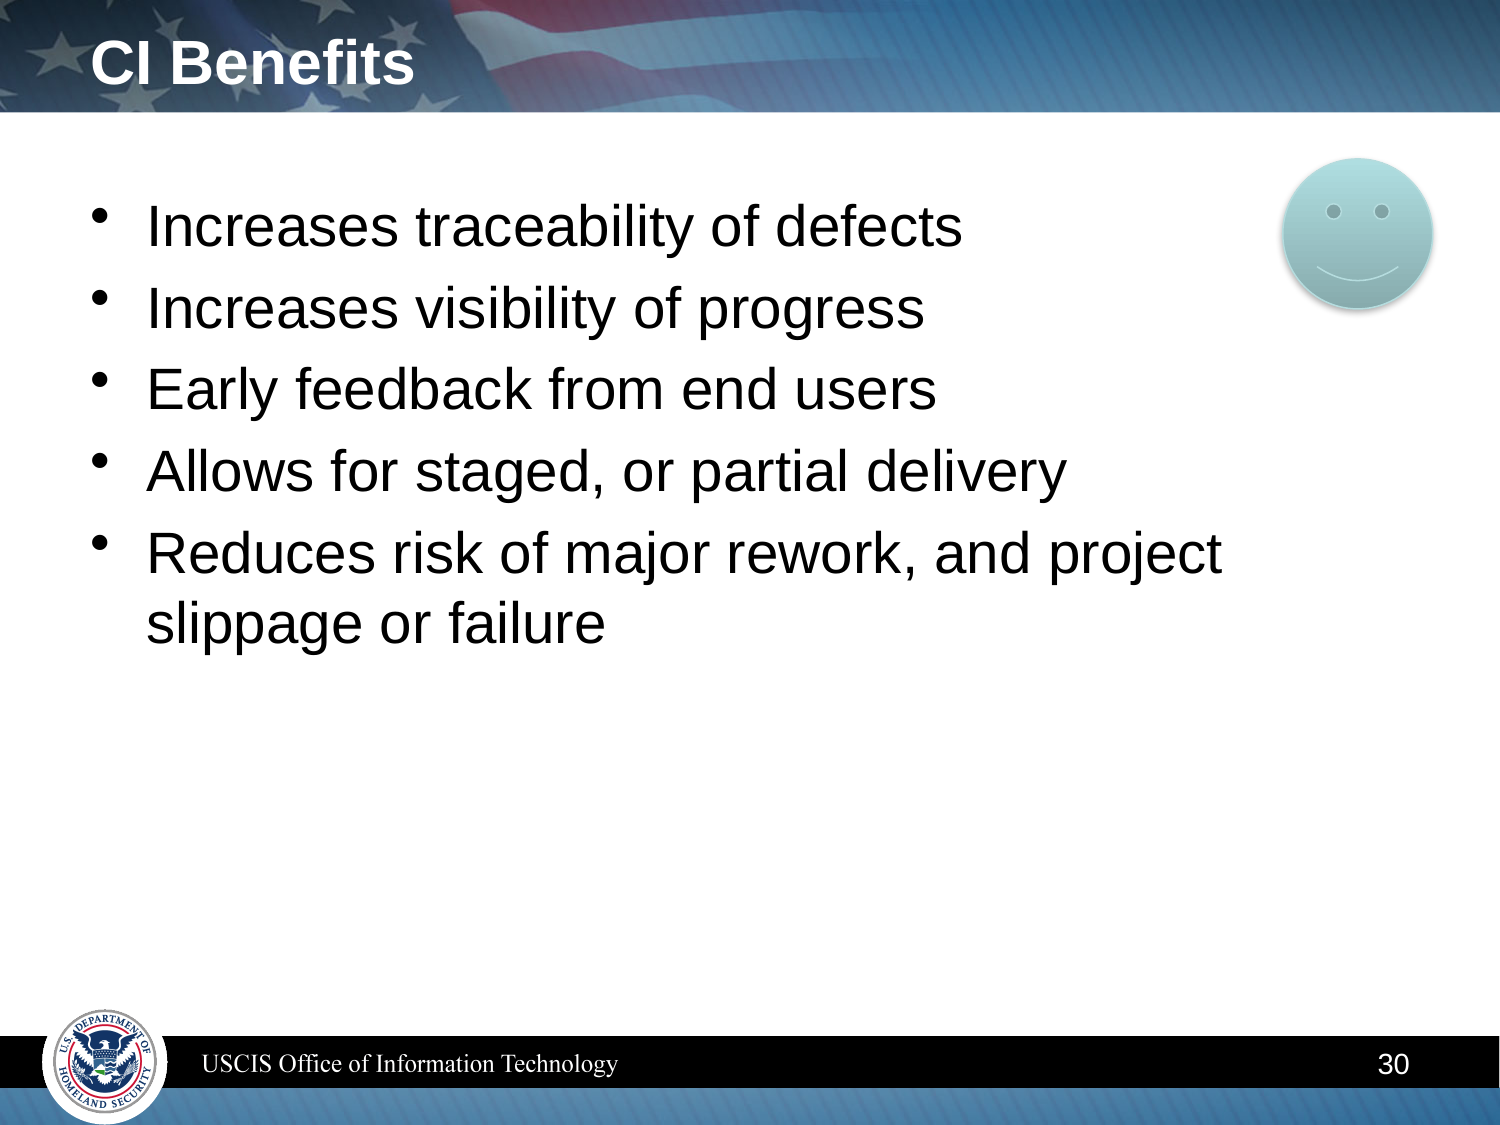

# CI Benefits

Increases traceability of defects
Increases visibility of progress
Early feedback from end users
Allows for staged, or partial delivery
Reduces risk of major rework, and project slippage or failure

30